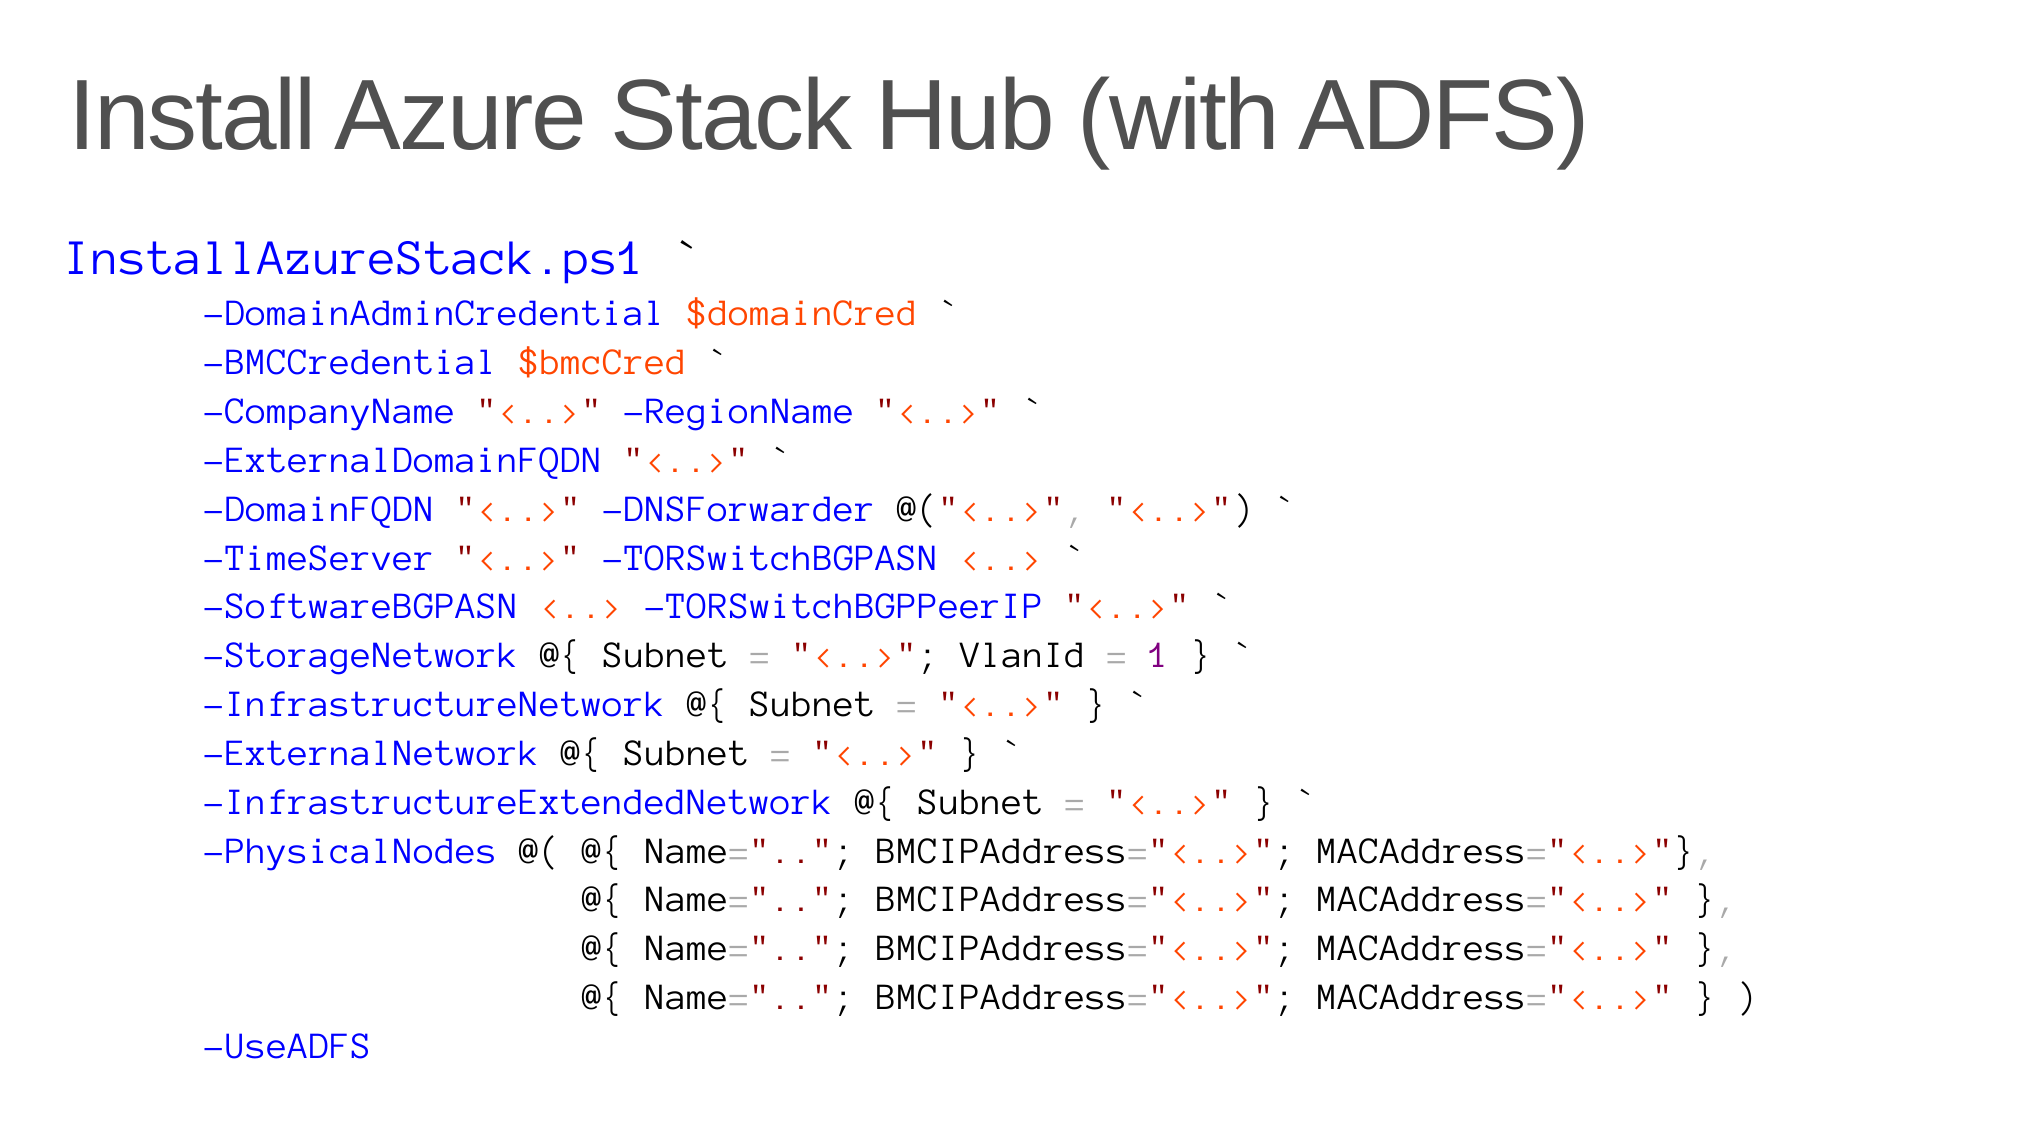

# Install Azure Stack Hub (with ADFS)
 InstallAzureStack.ps1 `
        -DomainAdminCredential $domainCred `
        -BMCCredential $bmcCred `
        -CompanyName "<..>" -RegionName "<..>" `
        -ExternalDomainFQDN "<..>" `
        -DomainFQDN "<..>" -DNSForwarder @("<..>", "<..>") `
        -TimeServer "<..>" -TORSwitchBGPASN <..> `
        -SoftwareBGPASN <..> -TORSwitchBGPPeerIP "<..>" `
        -StorageNetwork @{ Subnet = "<..>"; VlanId = 1 } `
        -InfrastructureNetwork @{ Subnet = "<..>" } `
        -ExternalNetwork @{ Subnet = "<..>" } `
        -InfrastructureExtendedNetwork @{ Subnet = "<..>" } `
        -PhysicalNodes @( @{ Name=".."; BMCIPAddress="<..>"; MACAddress="<..>"},
                          @{ Name=".."; BMCIPAddress="<..>"; MACAddress="<..>" },
                          @{ Name=".."; BMCIPAddress="<..>"; MACAddress="<..>" },
                          @{ Name=".."; BMCIPAddress="<..>"; MACAddress="<..>" } )
        -UseADFS